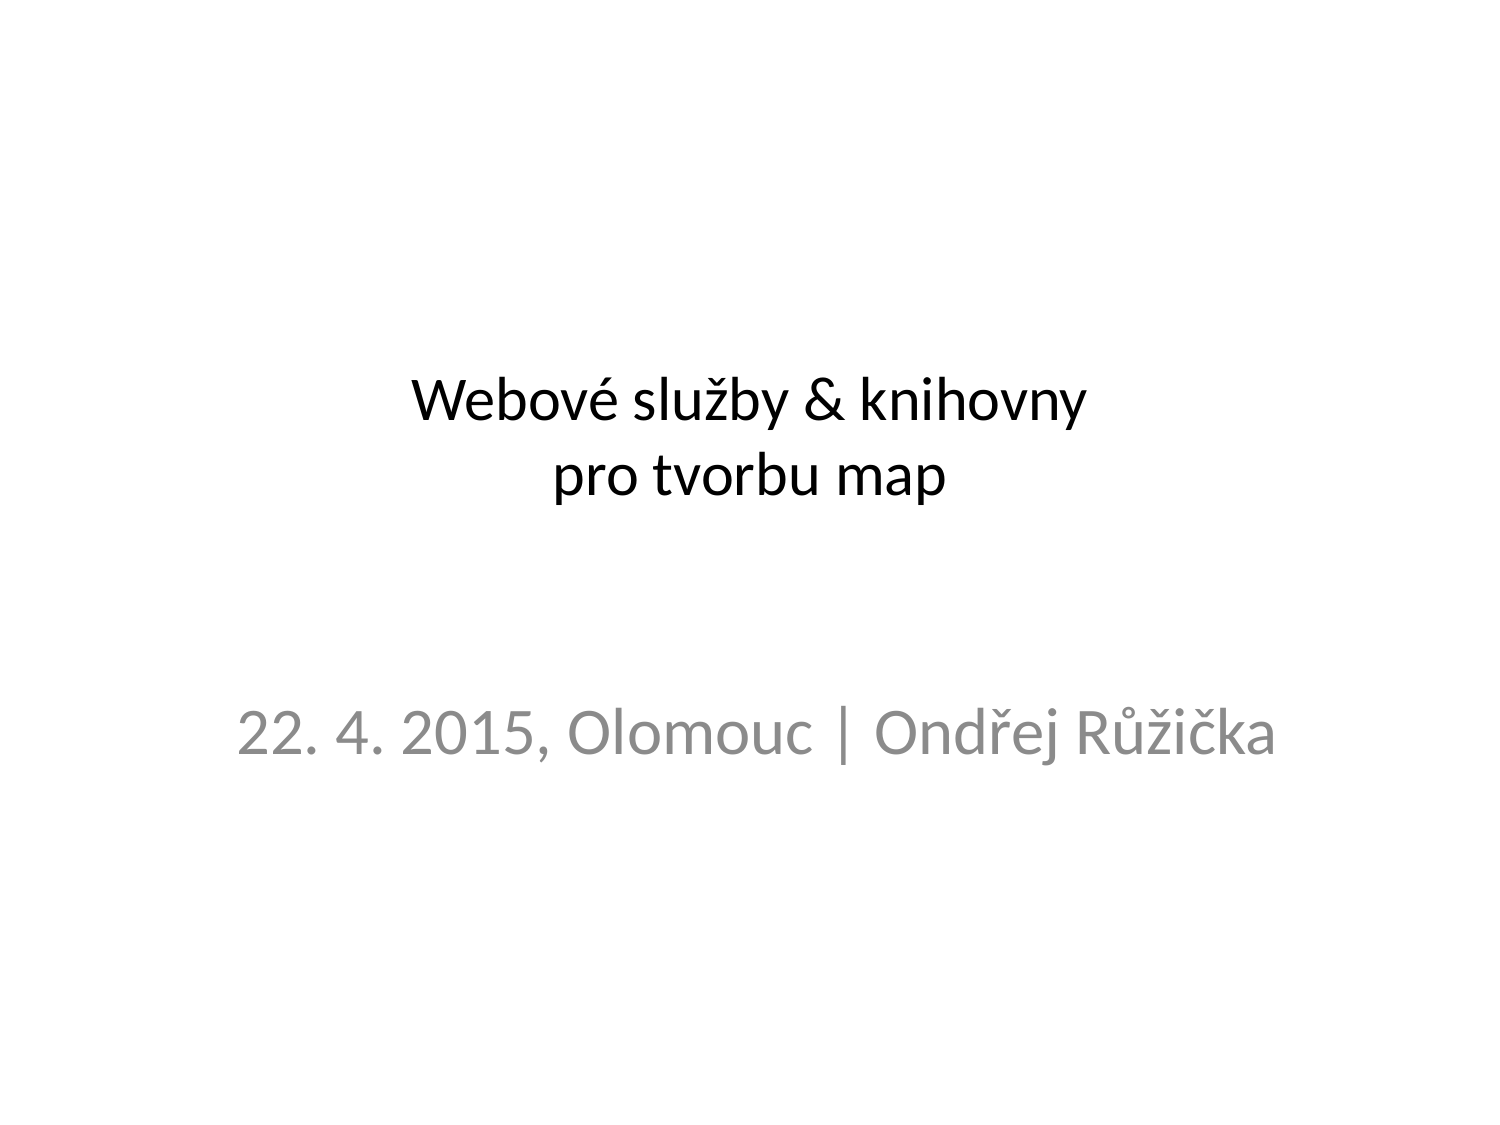

# Webové služby & knihovny pro tvorbu map
22. 4. 2015, Olomouc | Ondřej Růžička